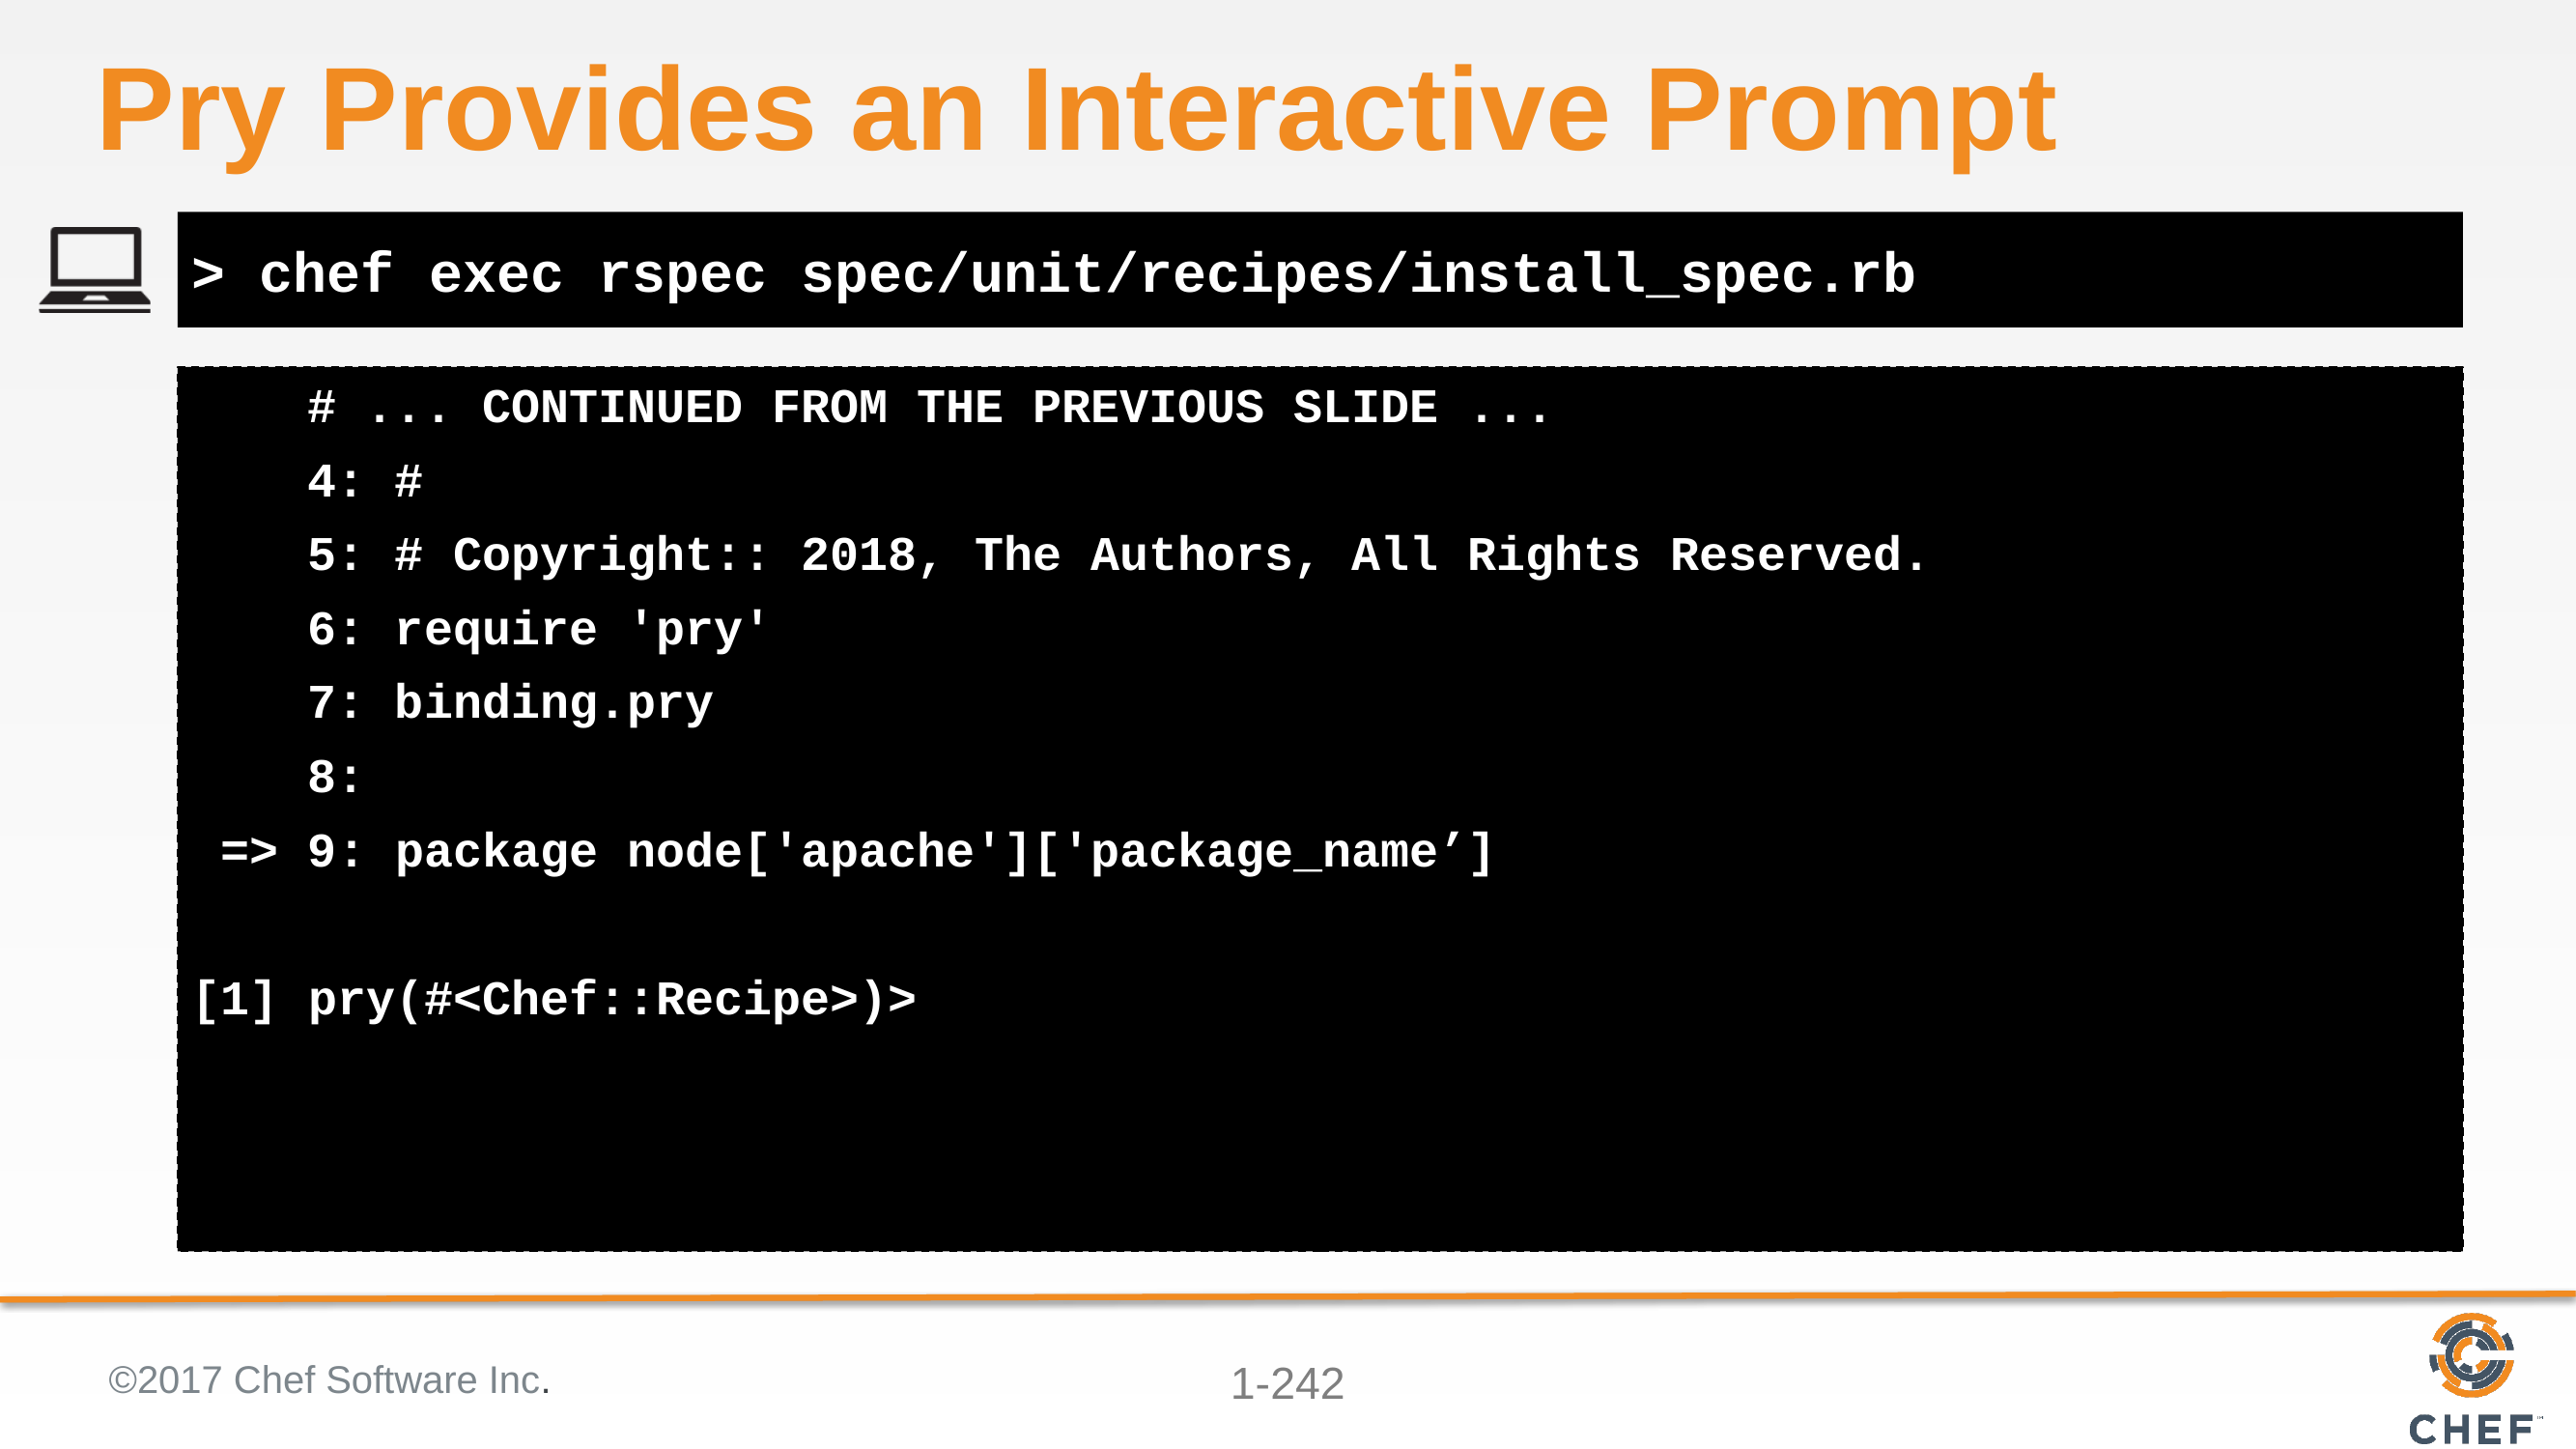

# Pry Provides an Interactive Prompt
> chef exec rspec spec/unit/recipes/install_spec.rb
    # ... CONTINUED FROM THE PREVIOUS SLIDE ...
    4: #
    5: # Copyright:: 2018, The Authors, All Rights Reserved.
    6: require 'pry'
    7: binding.pry
    8:
 => 9: package node['apache']['package_name’]

[1] pry(#<Chef::Recipe>)>